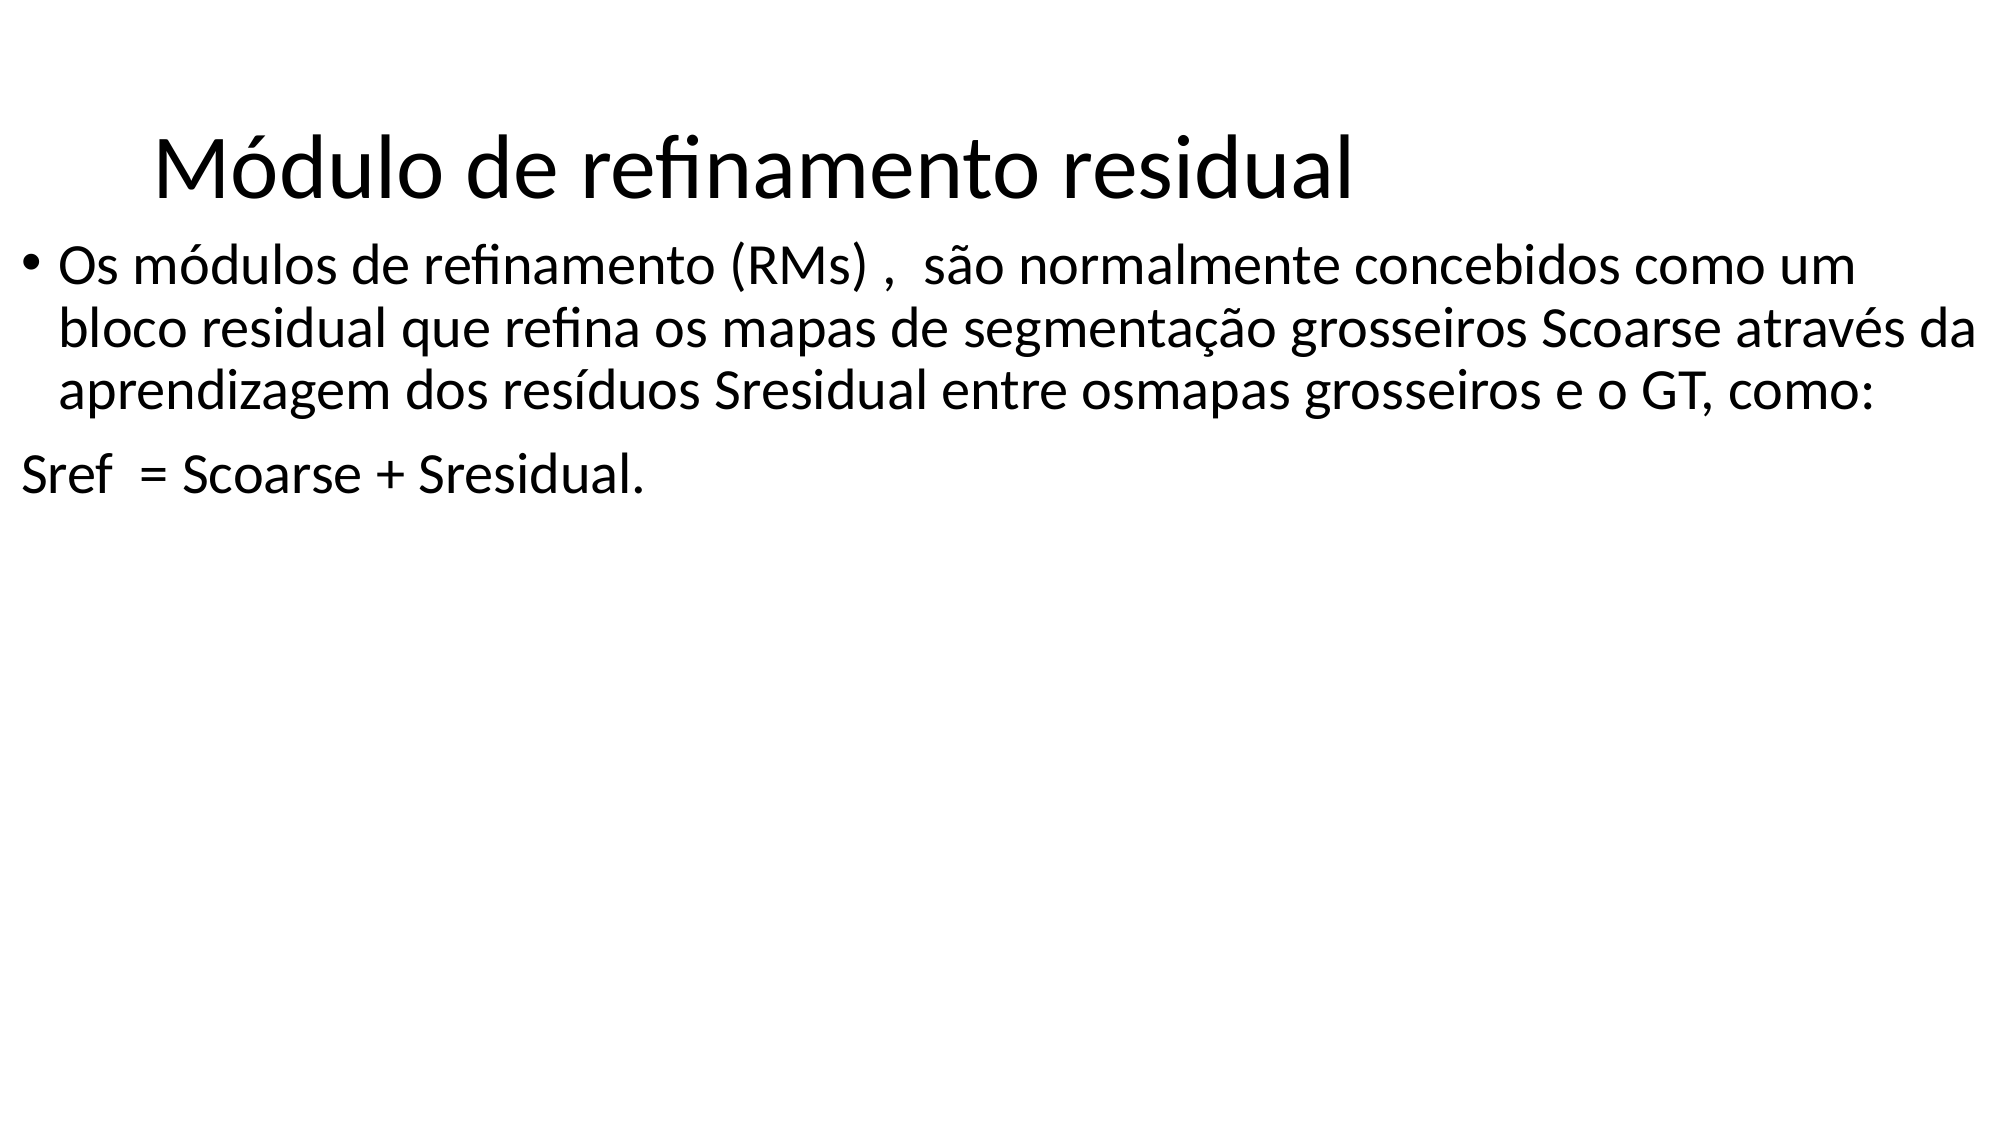

# Módulo de refinamento residual
Os módulos de refinamento (RMs) ,  são normalmente concebidos como um bloco residual que refina os mapas de segmentação grosseiros Scoarse através da aprendizagem dos resíduos Sresidual entre osmapas grosseiros e o GT, como:
Sref  = Scoarse + Sresidual.